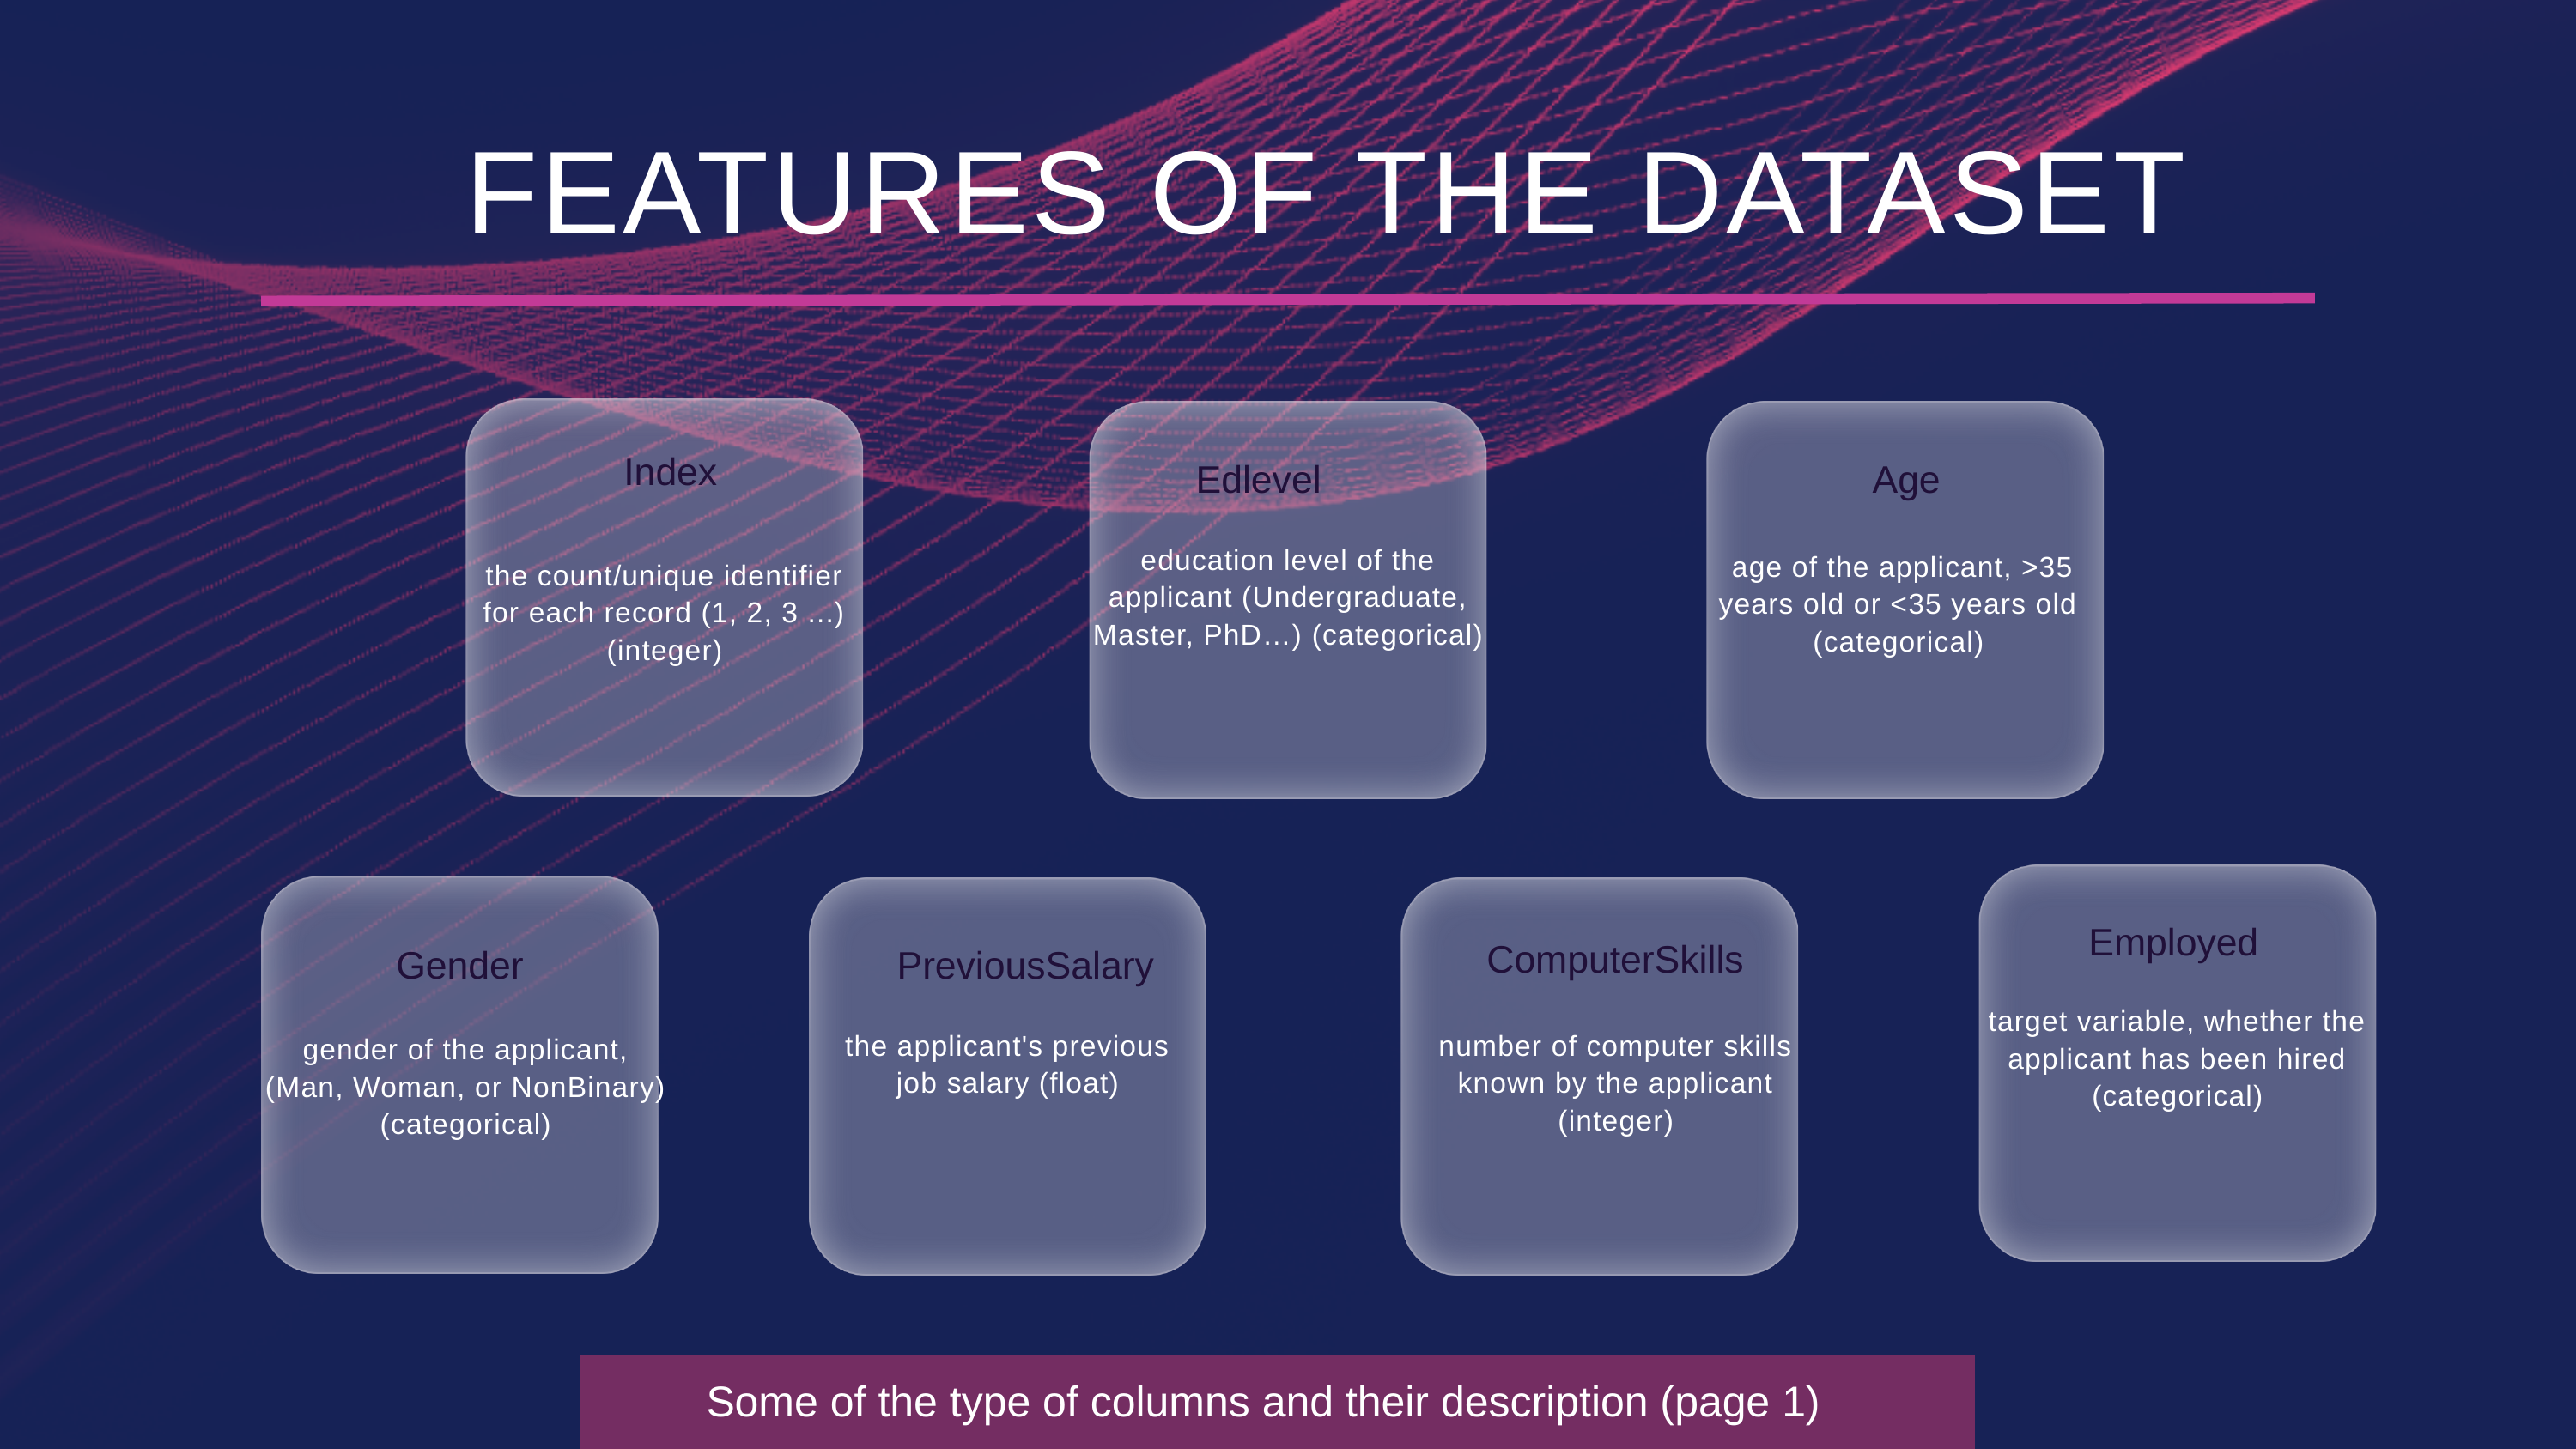

FEATURES OF THE DATASET

Index
Edlevel
Age
education level of the applicant (Undergraduate, Master, PhD…) (categorical)
 age of the applicant, >35 years old or <35 years old (categorical)
the count/unique identifier for each record (1, 2, 3 ...) (integer)

Employed
ComputerSkills
Gender
PreviousSalary
target variable, whether the applicant has been hired (categorical)

the applicant's previous job salary (float)
number of computer skills known by the applicant (integer)
gender of the applicant, (Man, Woman, or NonBinary) (categorical)

Some of the type of columns and their description (page 1)